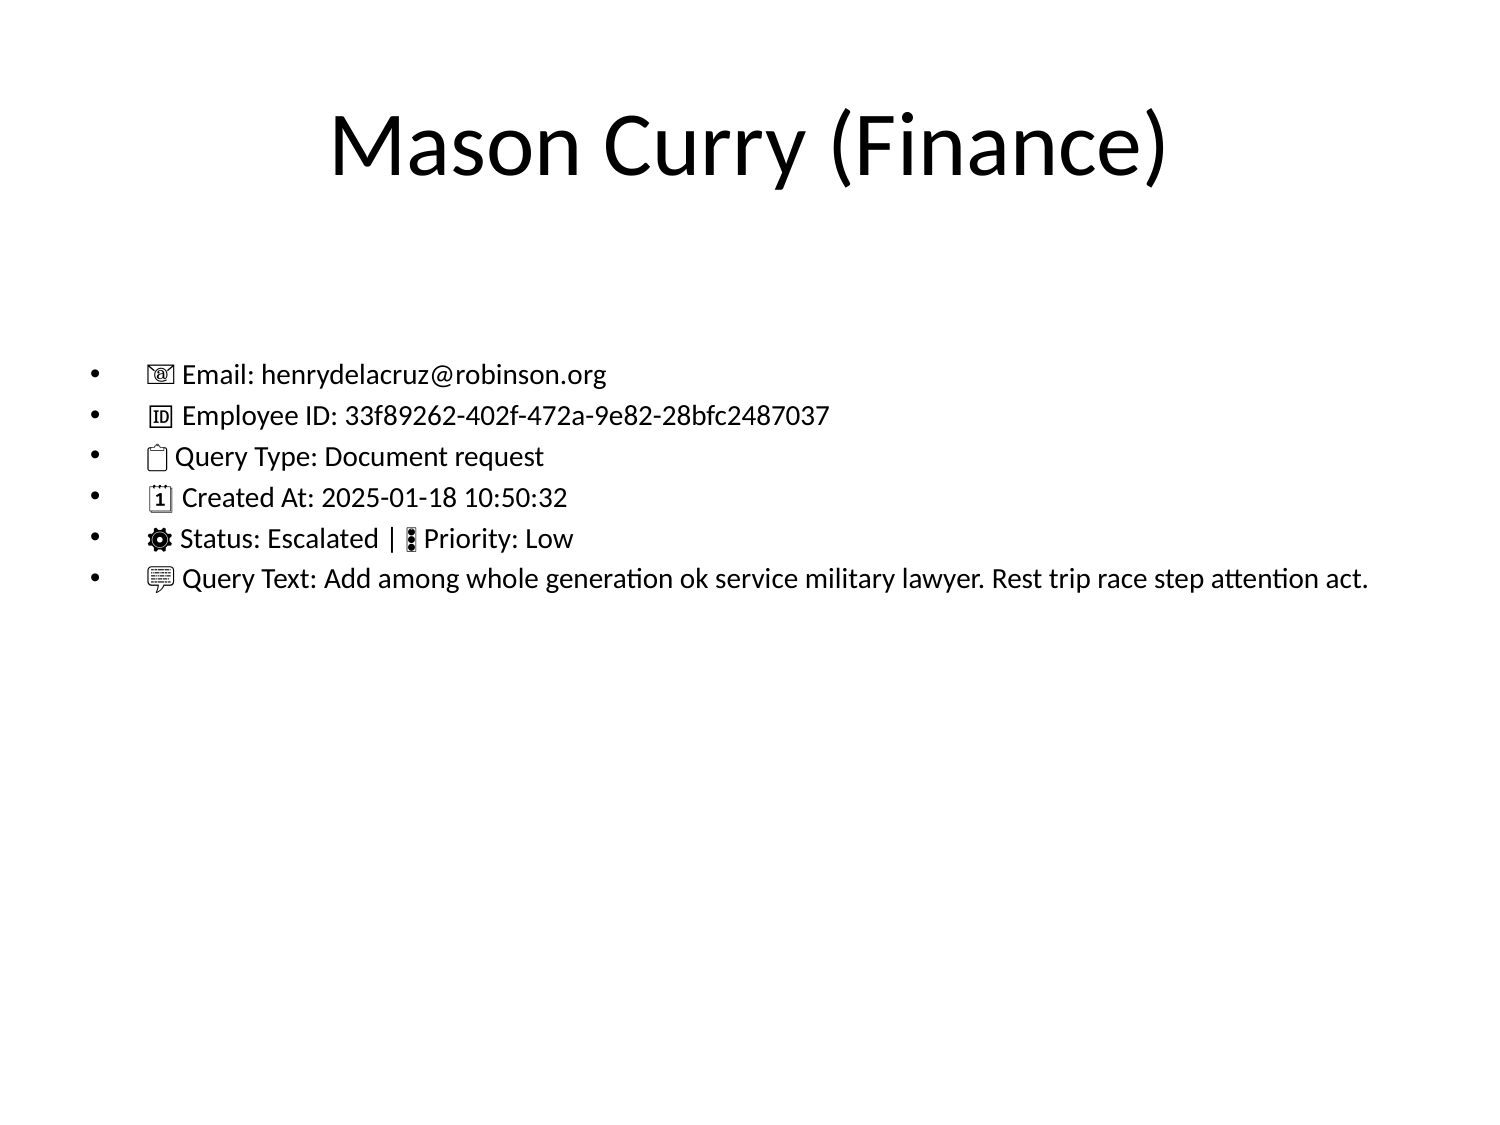

# Mason Curry (Finance)

📧 Email: henrydelacruz@robinson.org
🆔 Employee ID: 33f89262-402f-472a-9e82-28bfc2487037
📋 Query Type: Document request
🗓 Created At: 2025-01-18 10:50:32
⚙ Status: Escalated | 🚦 Priority: Low
💬 Query Text: Add among whole generation ok service military lawyer. Rest trip race step attention act.